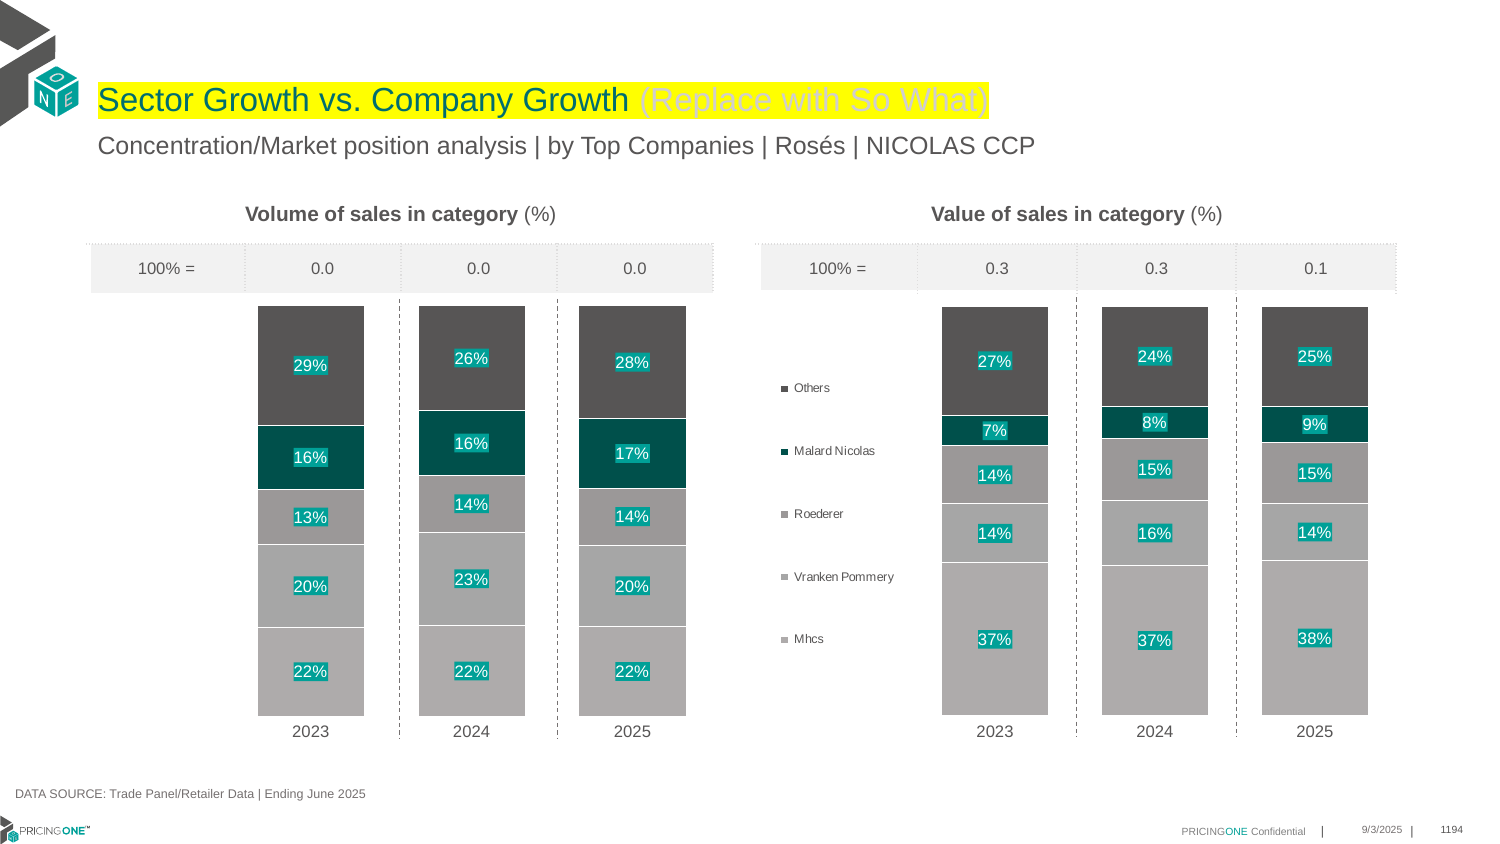

# Sector Growth vs. Company Growth (Replace with So What)
Concentration/Market position analysis | by Top Companies | Rosés | NICOLAS CCP
| Volume of sales in category (%) |  |  |  |
| --- | --- | --- | --- |
| 100% = | 0.0 | 0.0 | 0.0 |
| Value of sales in category (%) |  |  |  |
| --- | --- | --- | --- |
| 100% = | 0.3 | 0.3 | 0.1 |

### Chart

| Category | Mhcs | Vranken Pommery | Roederer | Malard Nicolas | Others |
|---|---|---|---|---|---|
| 2023 | 0.21721010051483206 | 0.20078450600637412 | 0.13459181171855847 | 0.15518509438587888 | 0.29222848737435647 |
| 2024 | 0.2209737827715356 | 0.22702391241717085 | 0.13886488043791415 | 0.15701526937481994 | 0.25612215499855956 |
| 2025 | 0.21864686468646866 | 0.19801980198019803 | 0.13861386138613863 | 0.16831683168316833 | 0.2764026402640264 |

### Chart

| Category | Mhcs | Vranken Pommery | Roederer | Malard Nicolas | Others |
|---|---|---|---|---|---|
| 2023 | 0.3729207626241722 | 0.14460885761589404 | 0.14144634726821192 | 0.0739374223923841 | 0.26708661009933776 |
| 2024 | 0.36738436763784926 | 0.15800480124056898 | 0.15235737929800494 | 0.07749455759997614 | 0.24475889422360064 |
| 2025 | 0.37915730644896173 | 0.13852391649772616 | 0.15034792614103337 | 0.08600076708125583 | 0.24597008383102298 |
DATA SOURCE: Trade Panel/Retailer Data | Ending June 2025

9/3/2025
1194